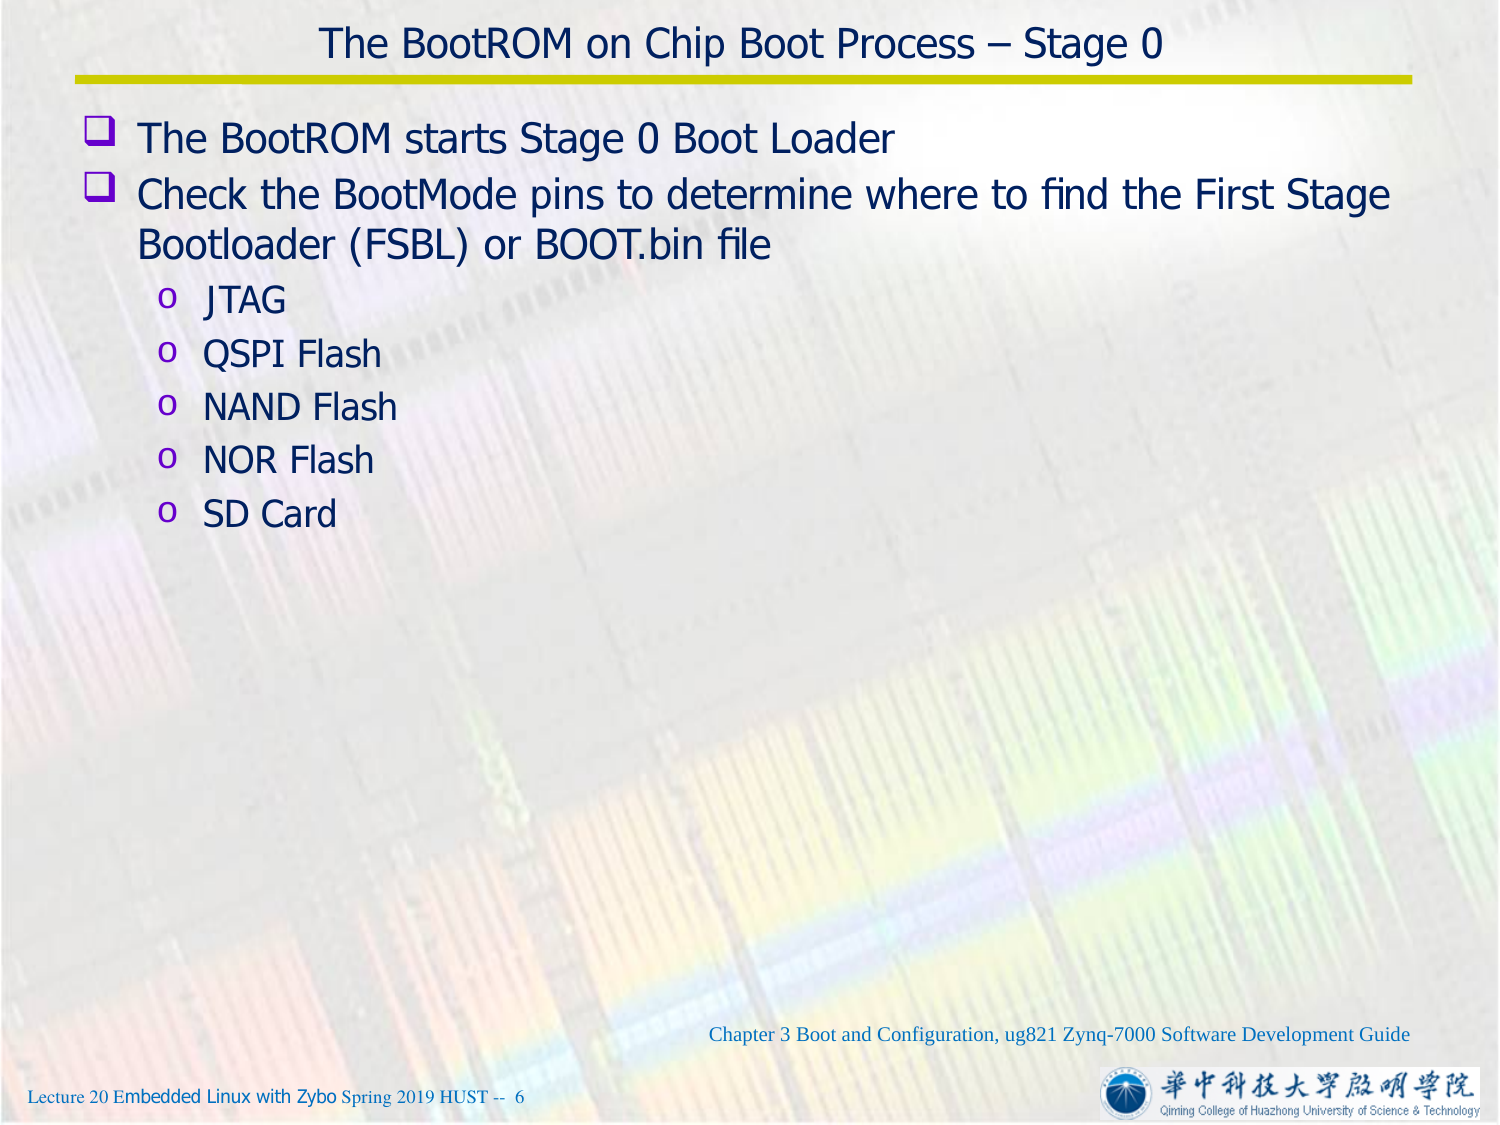

# The BootROM on Chip Boot Process – Stage 0
The BootROM starts Stage 0 Boot Loader
Check the BootMode pins to determine where to find the First Stage Bootloader (FSBL) or BOOT.bin file
JTAG
QSPI Flash
NAND Flash
NOR Flash
SD Card

Chapter 3 Boot and Configuration, ug821 Zynq-7000 Software Development Guide